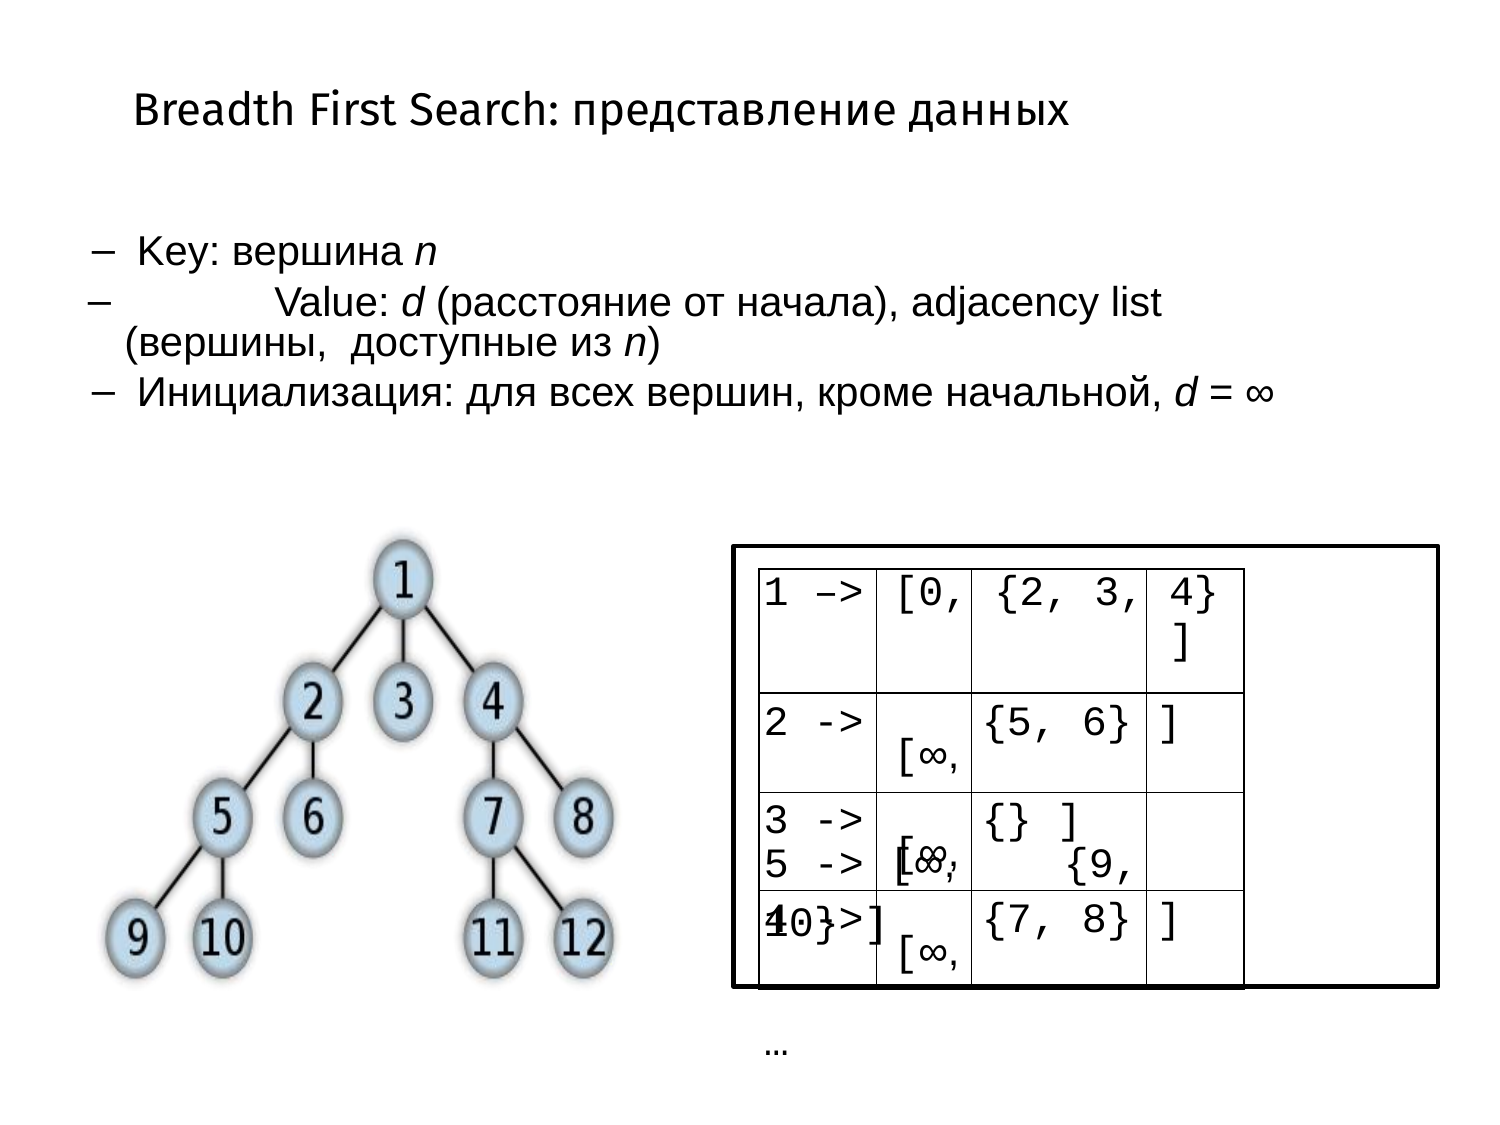

# Breadth First Search: представление данных
Key: вершина n
	Value: d (расстояние от начала), adjacency list (вершины,  доступные из n)
Инициализация: для всех вершин, кроме начальной, d = ∞

| 1 –> | [0, | {2, 3, | 4}] |
| --- | --- | --- | --- |
| 2 -> | [∞, | {5, 6} | ] |
| 3 -> | [∞, | {} ] |  |
| 4 -> | [∞, | {7, 8} | ] |
5 -> [∞,	{9, 10} ]

…